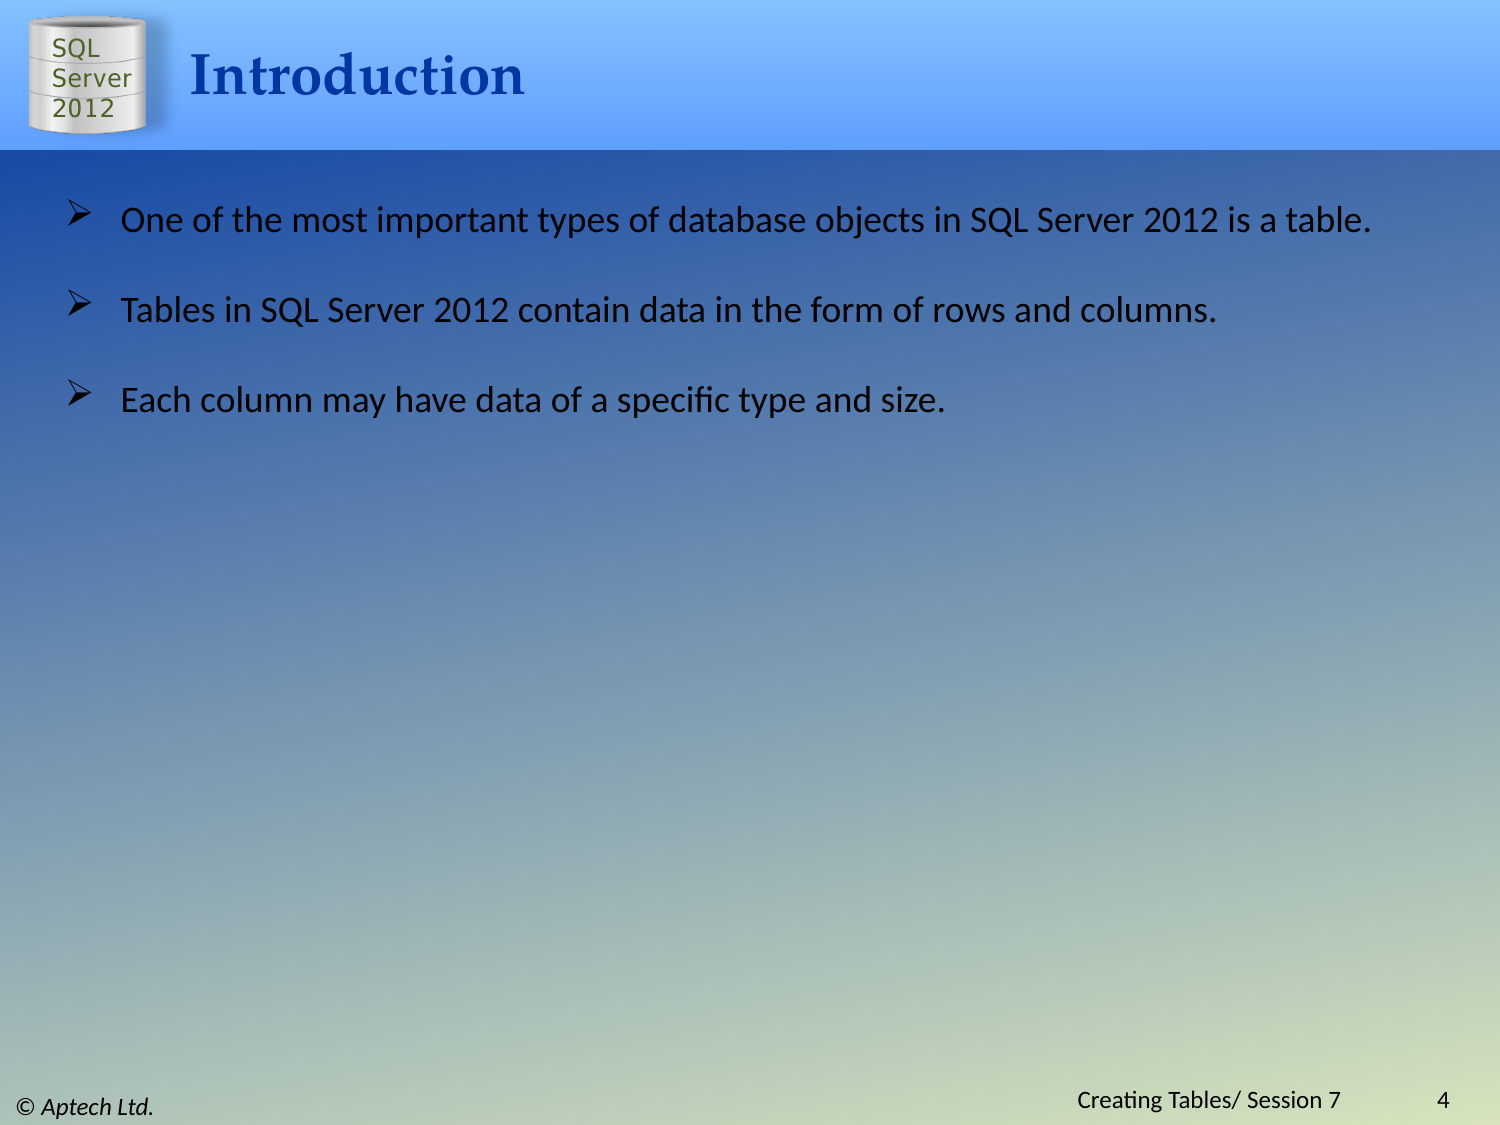

# Introduction
One of the most important types of database objects in SQL Server 2012 is a table.

Tables in SQL Server 2012 contain data in the form of rows and columns.

Each column may have data of a specific type and size.
Creating Tables/ Session 7
4